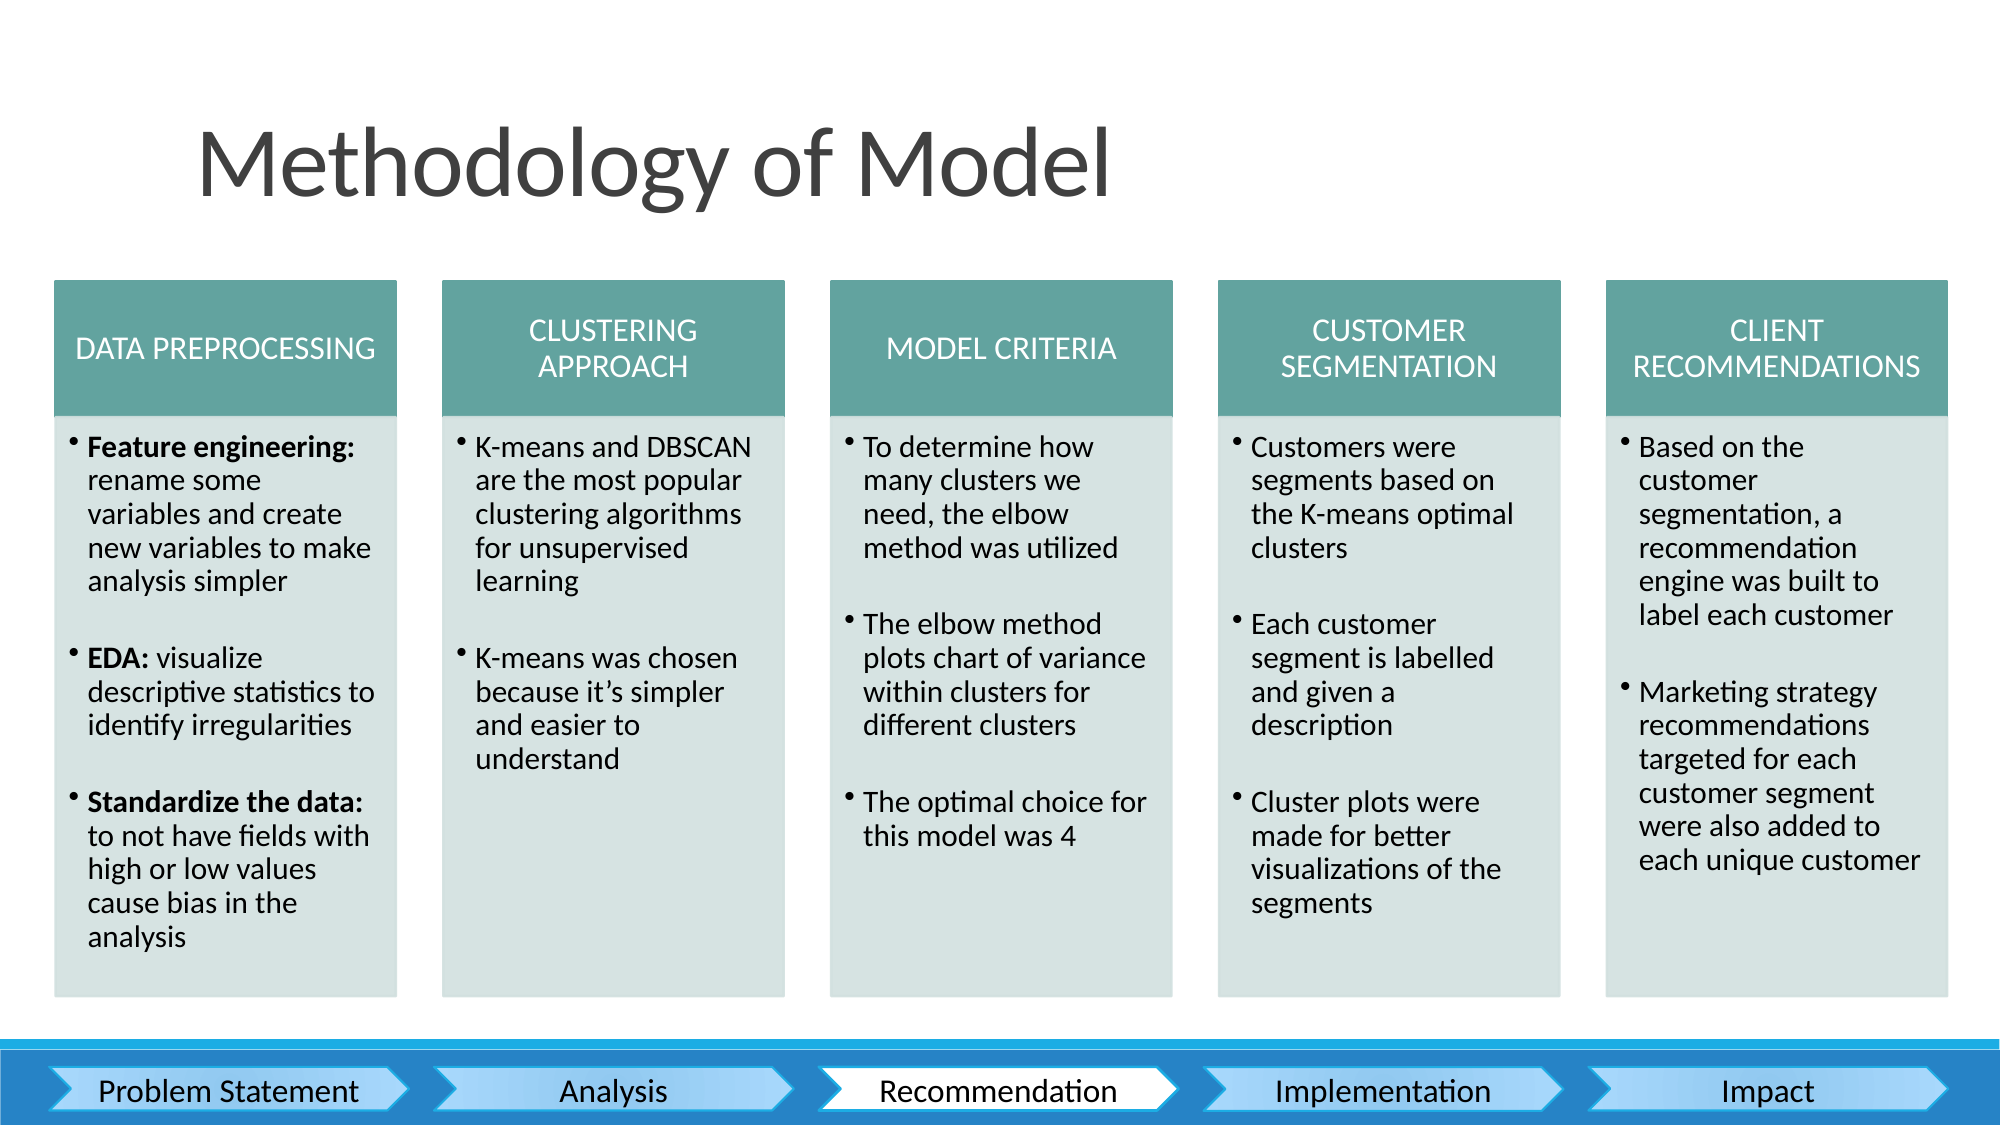

# Methodology of Model
DATA PREPROCESSING
Feature engineering: rename some variables and create new variables to make analysis simpler

EDA: visualize descriptive statistics to identify irregularities

Standardize the data: to not have fields with high or low values cause bias in the analysis
CLUSTERING APPROACH
K-means and DBSCAN are the most popular clustering algorithms for unsupervised learning

K-means was chosen because it’s simpler and easier to understand

MODEL CRITERIA
To determine how many clusters we need, the elbow method was utilized

The elbow method plots chart of variance within clusters for different clusters

The optimal choice for this model was 4
CUSTOMER SEGMENTATION
Customers were segments based on the K-means optimal clusters

Each customer segment is labelled and given a description

Cluster plots were made for better visualizations of the segments

CLIENT RECOMMENDATIONS
Based on the customer segmentation, a recommendation engine was built to label each customer

Marketing strategy recommendations targeted for each customer segment were also added to each unique customer

Impact
Problem Statement
Analysis
Recommendation
Implementation